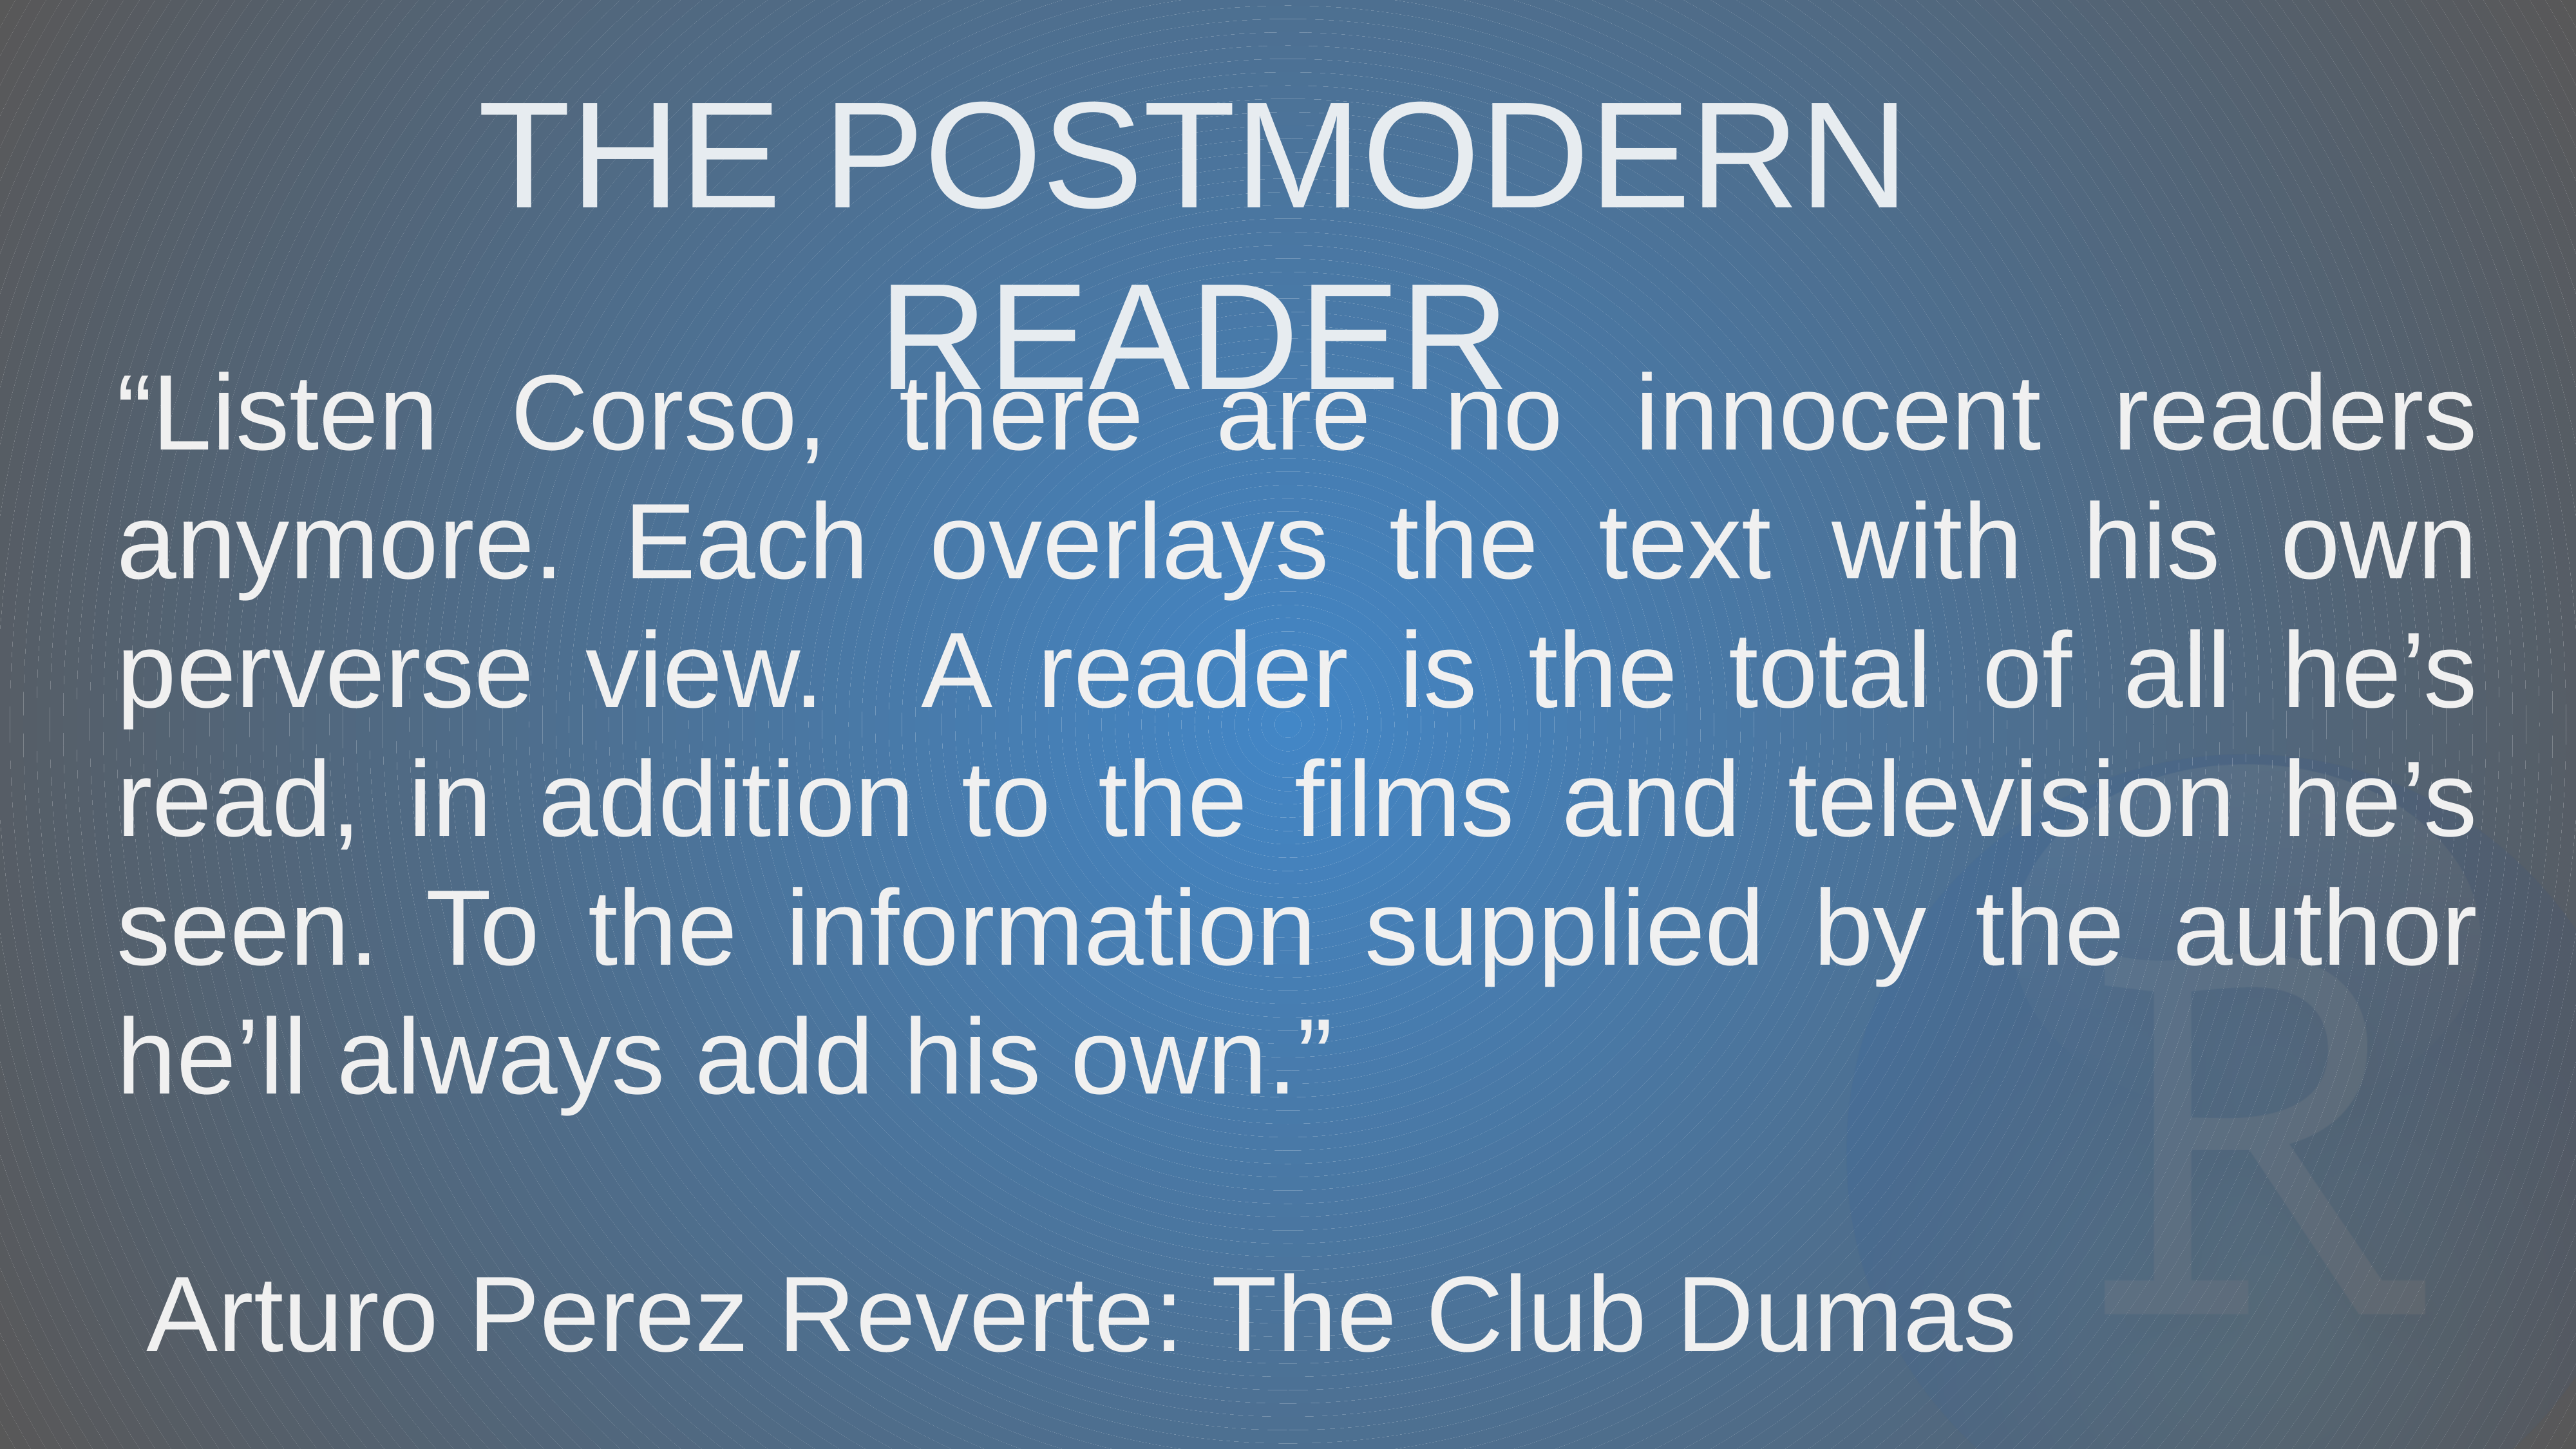

THE POSTMODERN READER
“Listen Corso, there are no innocent readers anymore. Each overlays the text with his own perverse view.  A reader is the total of all he’s read, in addition to the films and television he’s seen. To the information supplied by the author he’ll always add his own.”

 Arturo Perez Reverte: The Club Dumas